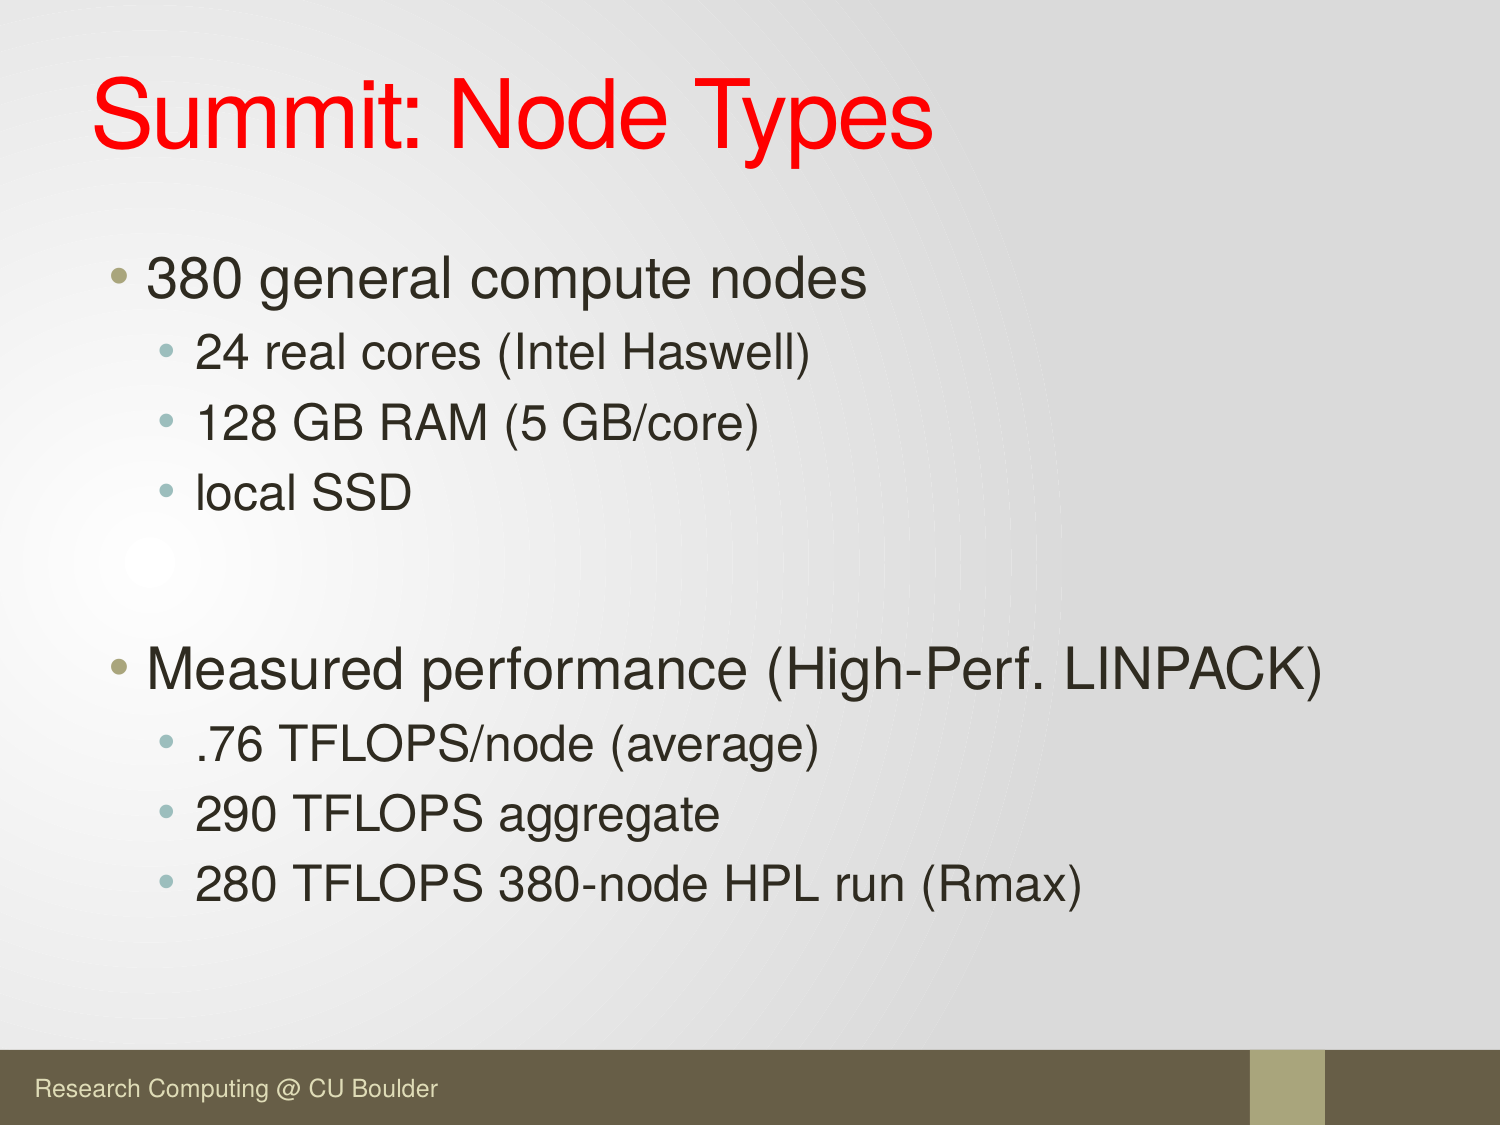

# Summit: Node Types
380 general compute nodes
24 real cores (Intel Haswell)
128 GB RAM (5 GB/core)
local SSD

Measured performance (High-Perf. LINPACK)
.76 TFLOPS/node (average)
290 TFLOPS aggregate
280 TFLOPS 380-node HPL run (Rmax)